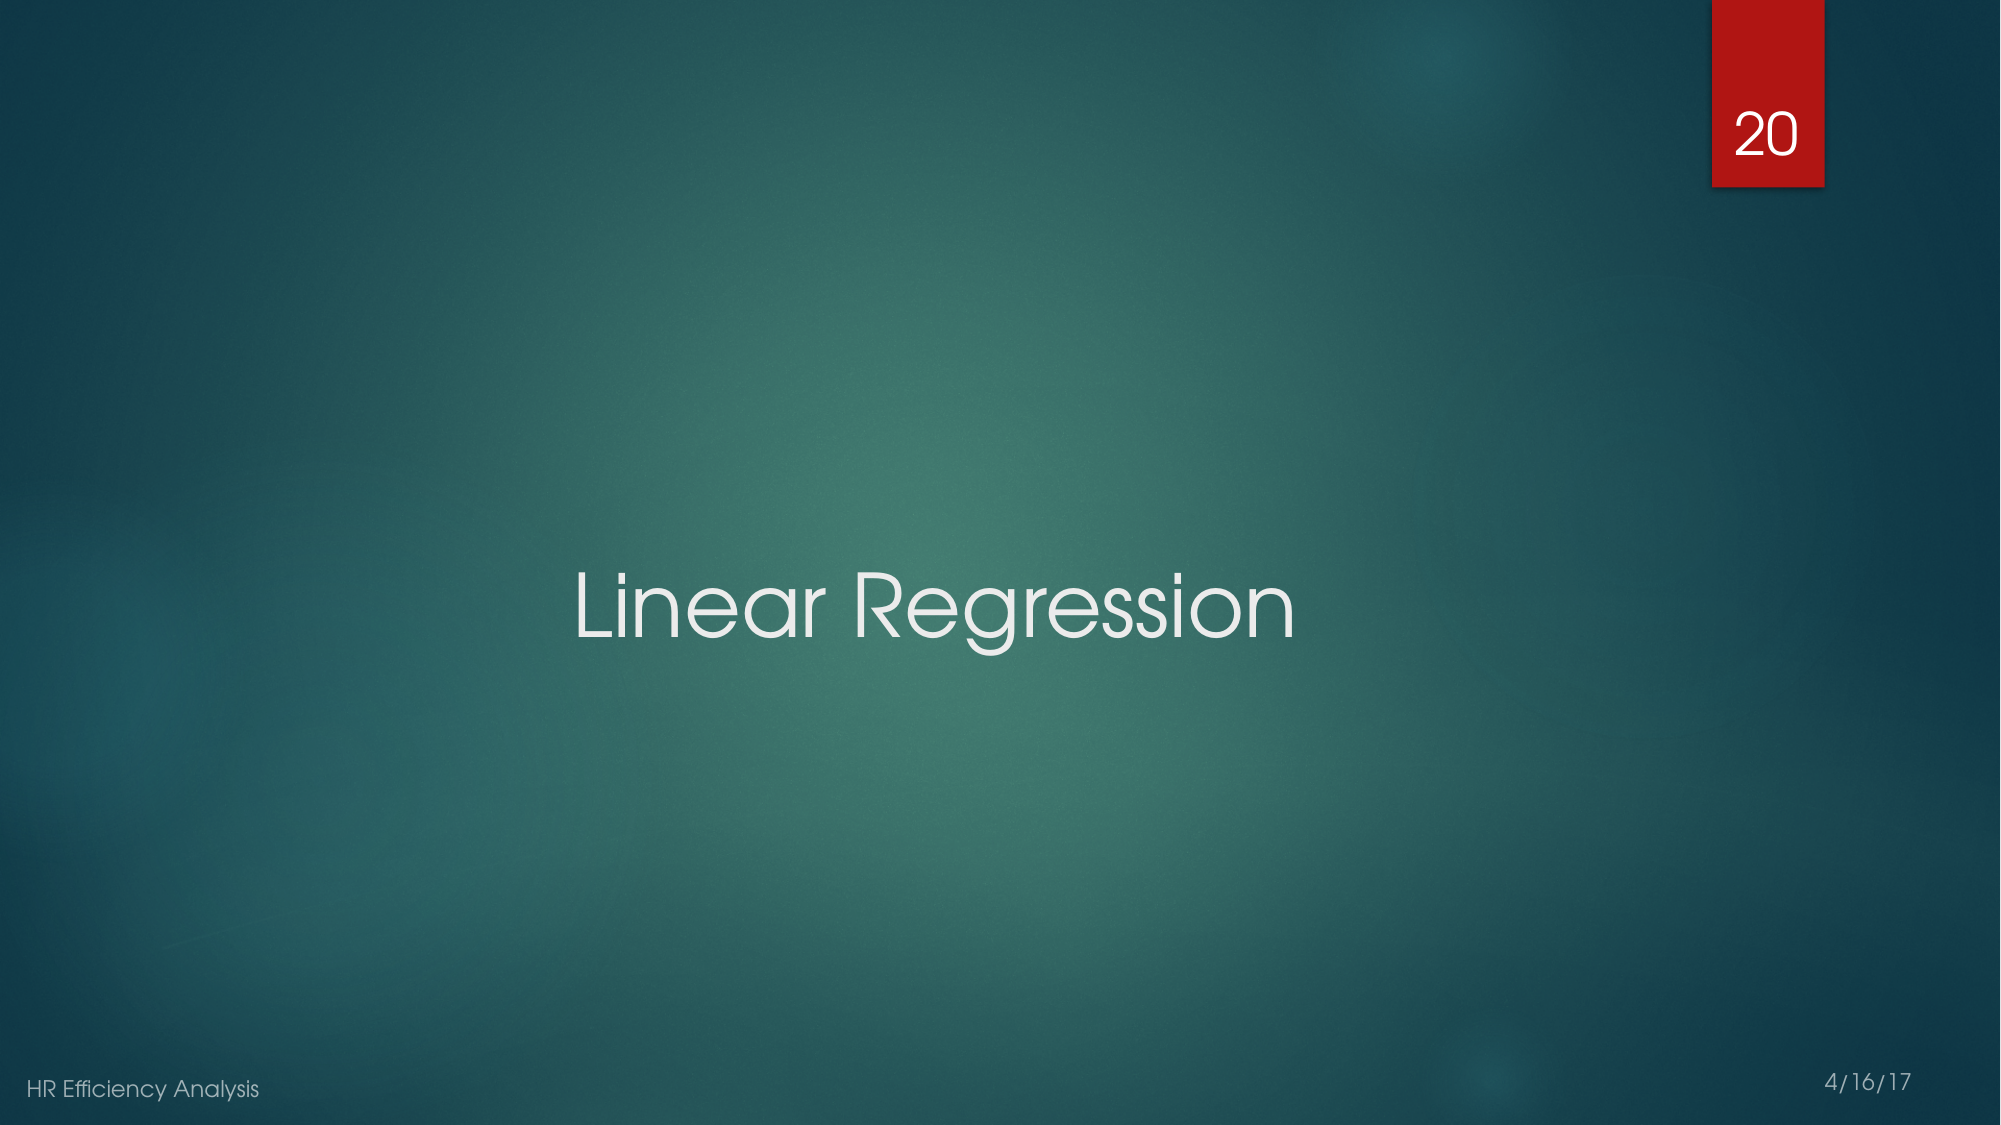

20
# Linear Regression
HR Efficiency Analysis
4/16/17